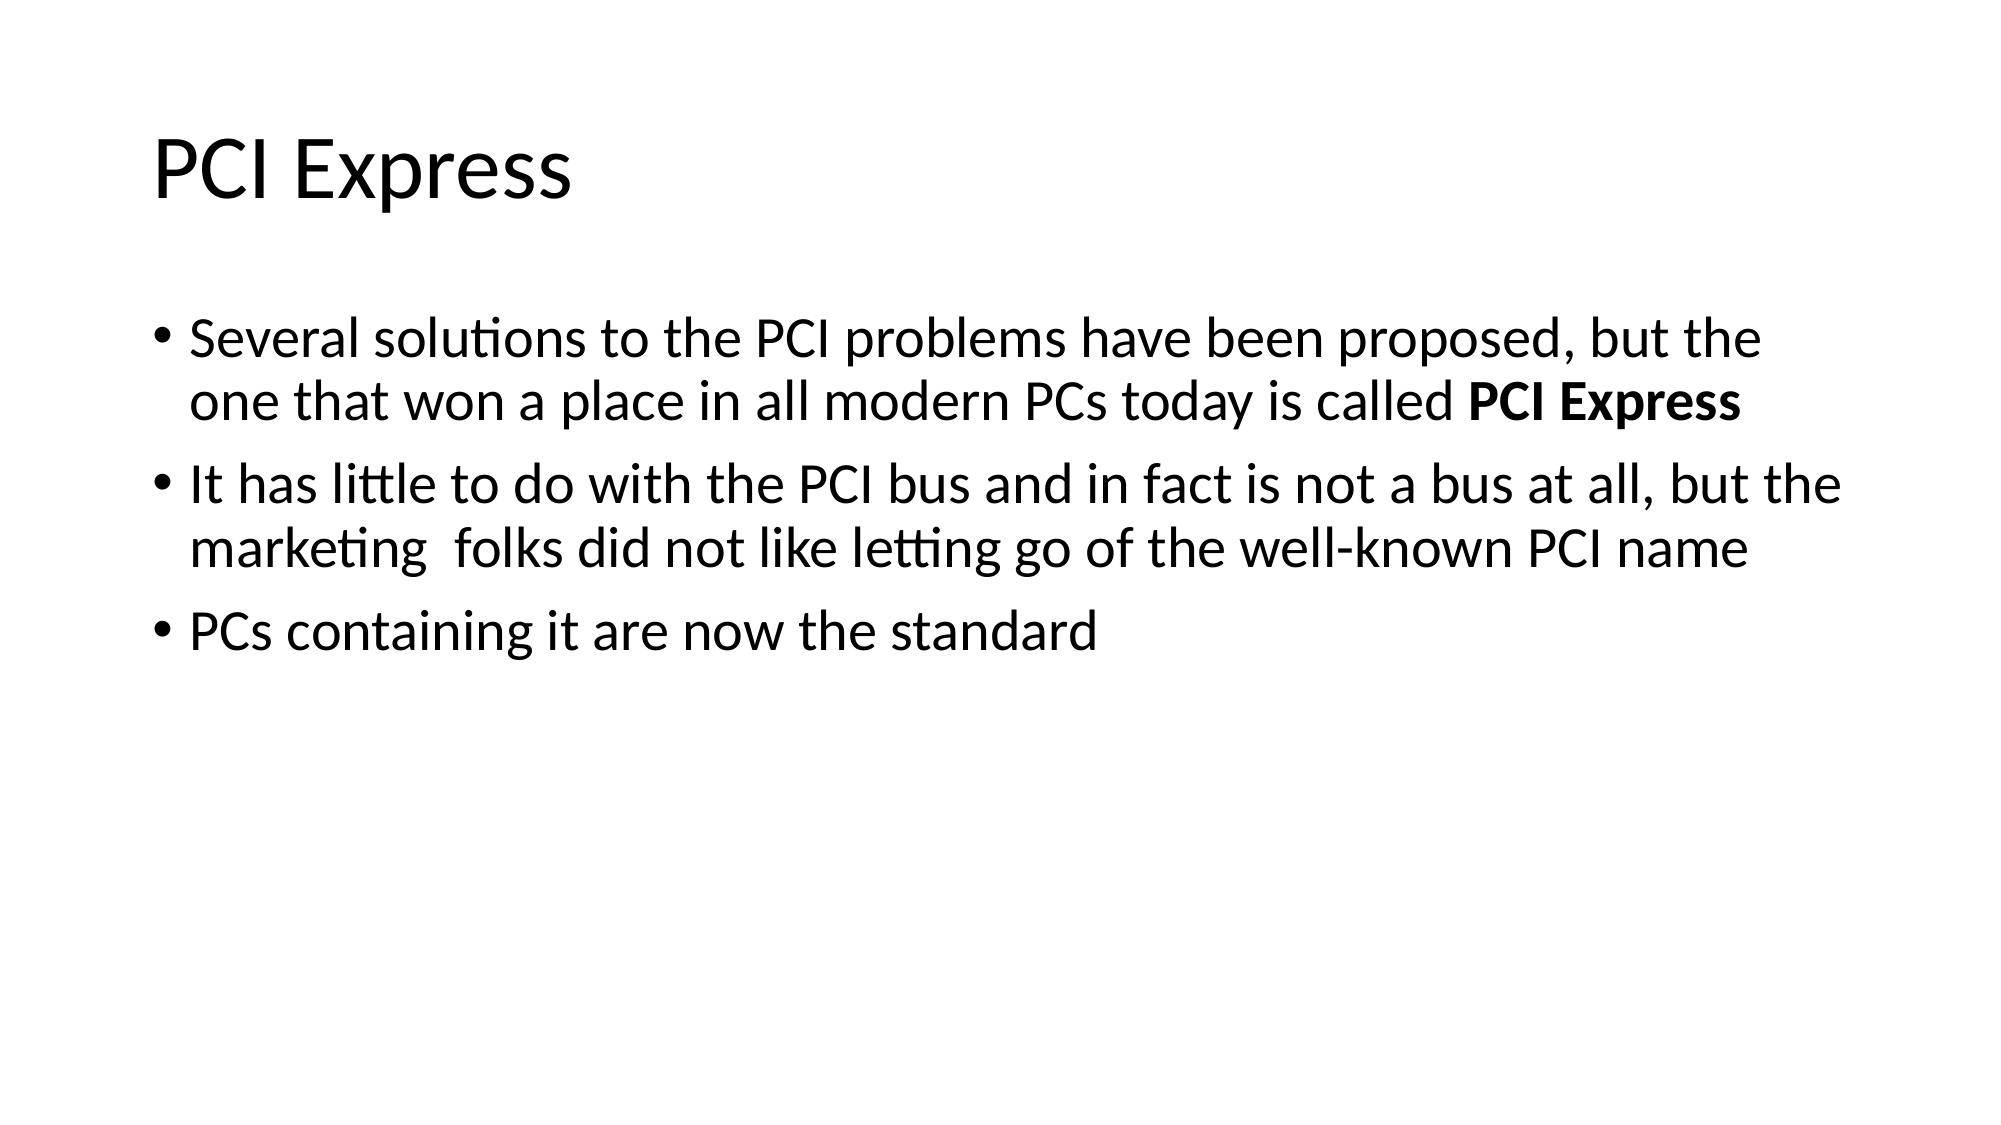

# PCI Express
Several solutions to the PCI problems have been proposed, but the one that won a place in all modern PCs today is called PCI Express
It has little to do with the PCI bus and in fact is not a bus at all, but the marketing  folks did not like letting go of the well-known PCI name
PCs containing it are now the standard